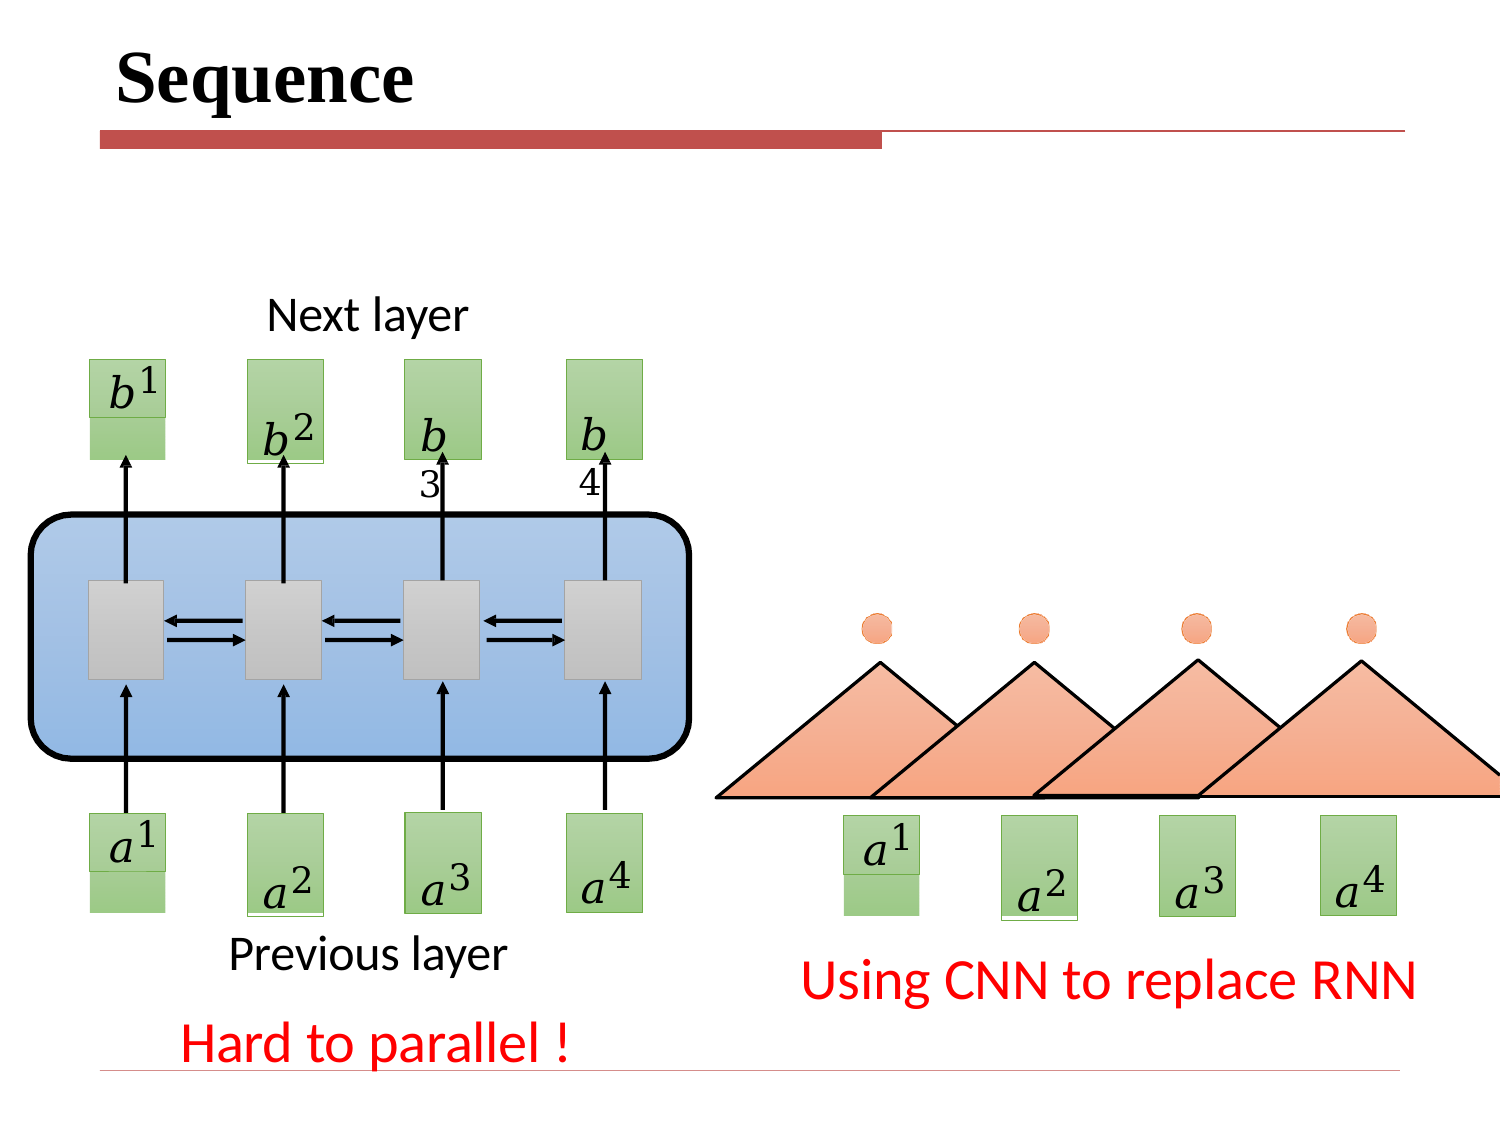

# Sequence

Next layer
𝑏4

𝑏1

𝑏2

𝑏3

𝑎1

𝑎2

𝑎3

𝑎4

𝑎1

𝑎2

𝑎3

𝑎4
Previous layer
Hard to parallel !
Using CNN to replace RNN